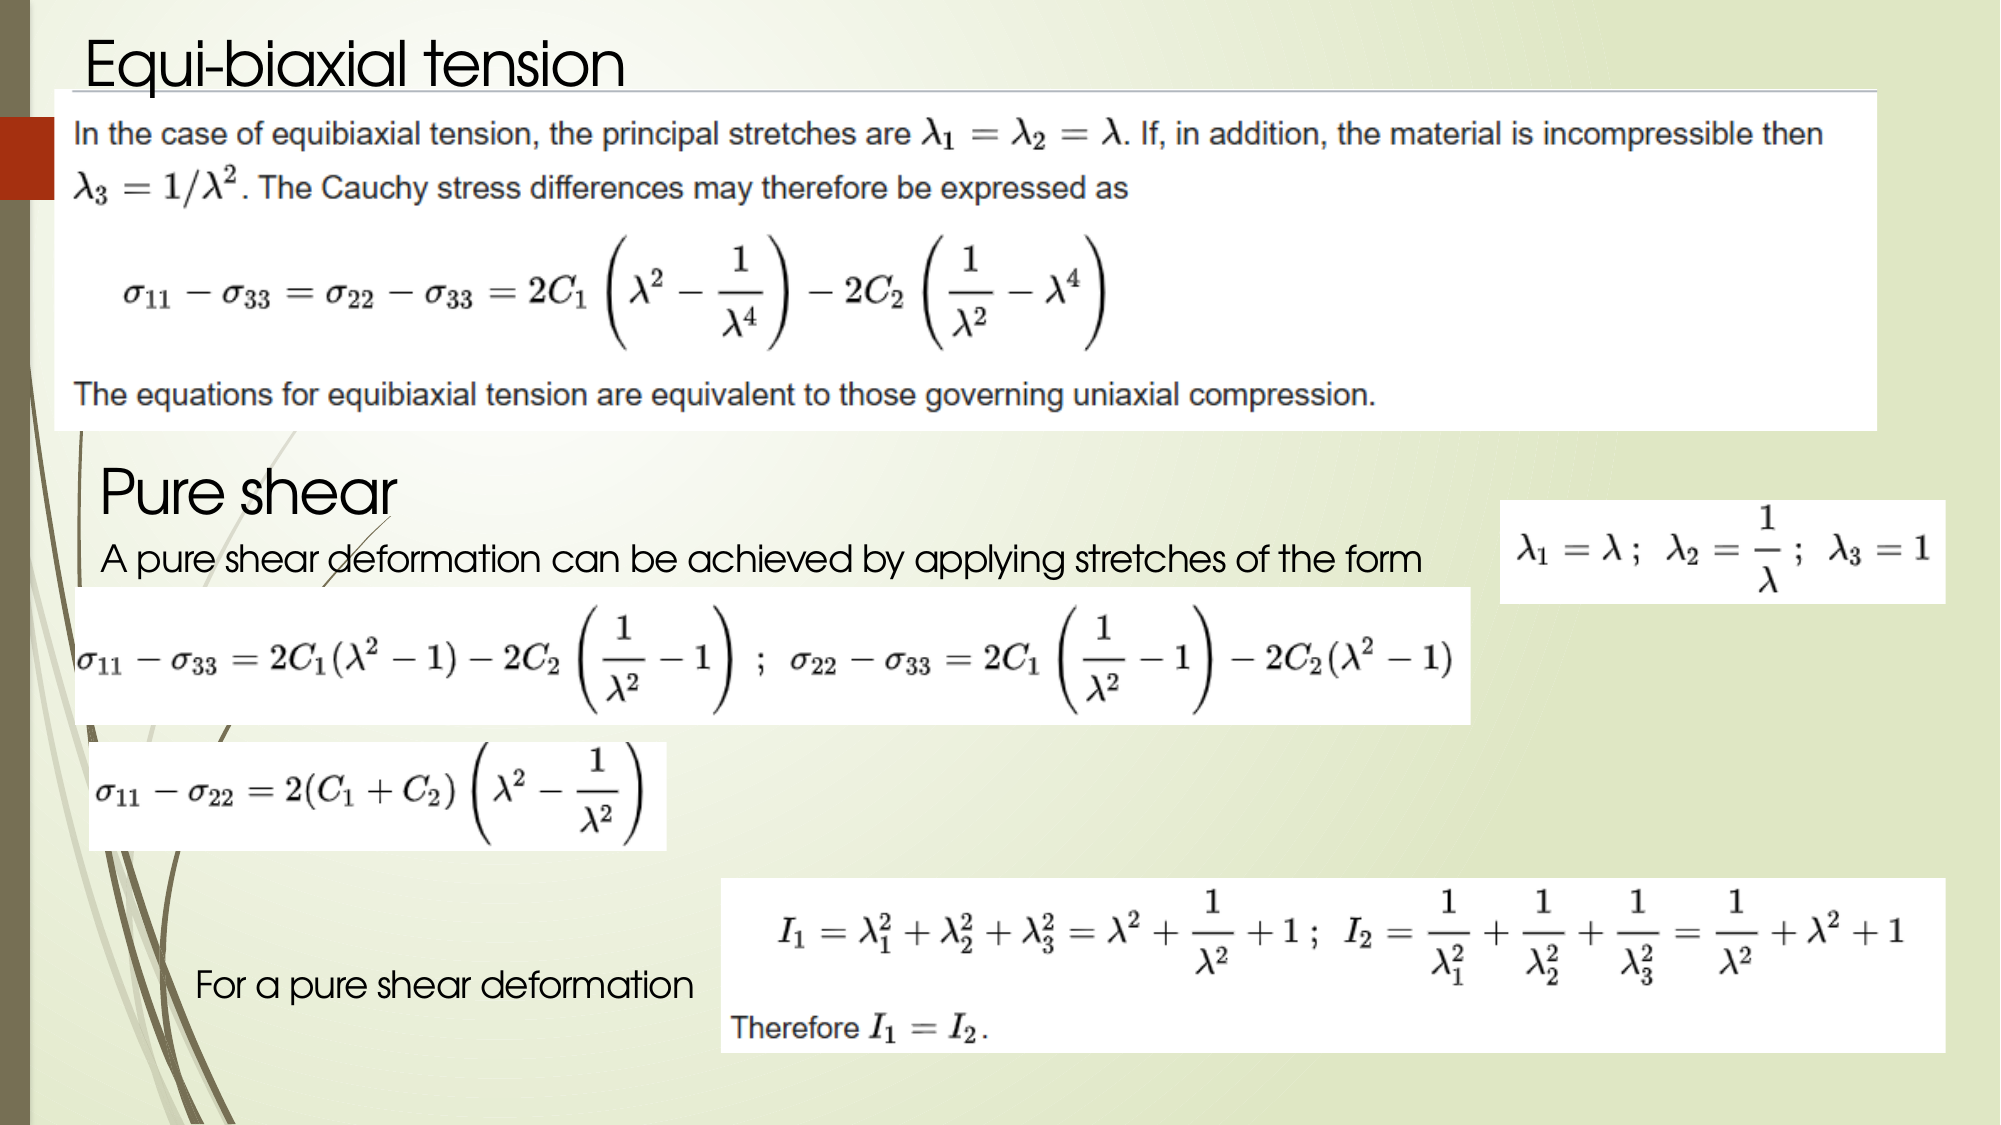

Equi-biaxial tension

Pure shear

A pure shear deformation can be achieved by applying stretches of the form

For a pure shear deformation